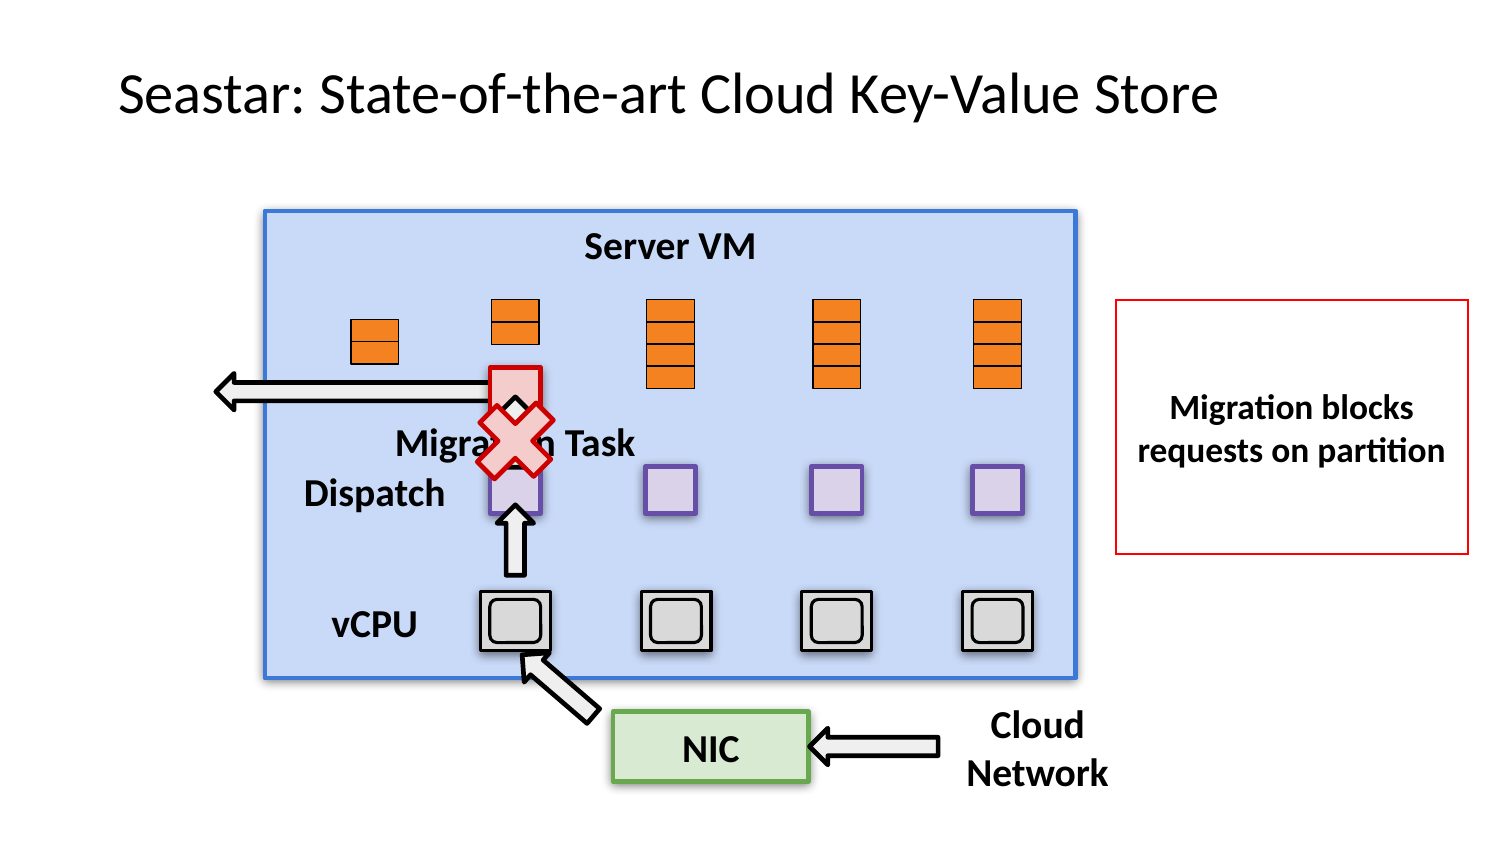

# Seastar: State-of-the-art Cloud Key-Value Store

Server VM

Migration blocks requests on partition

Migration Task

Dispatch

vCPU

NIC
Cloud
Network